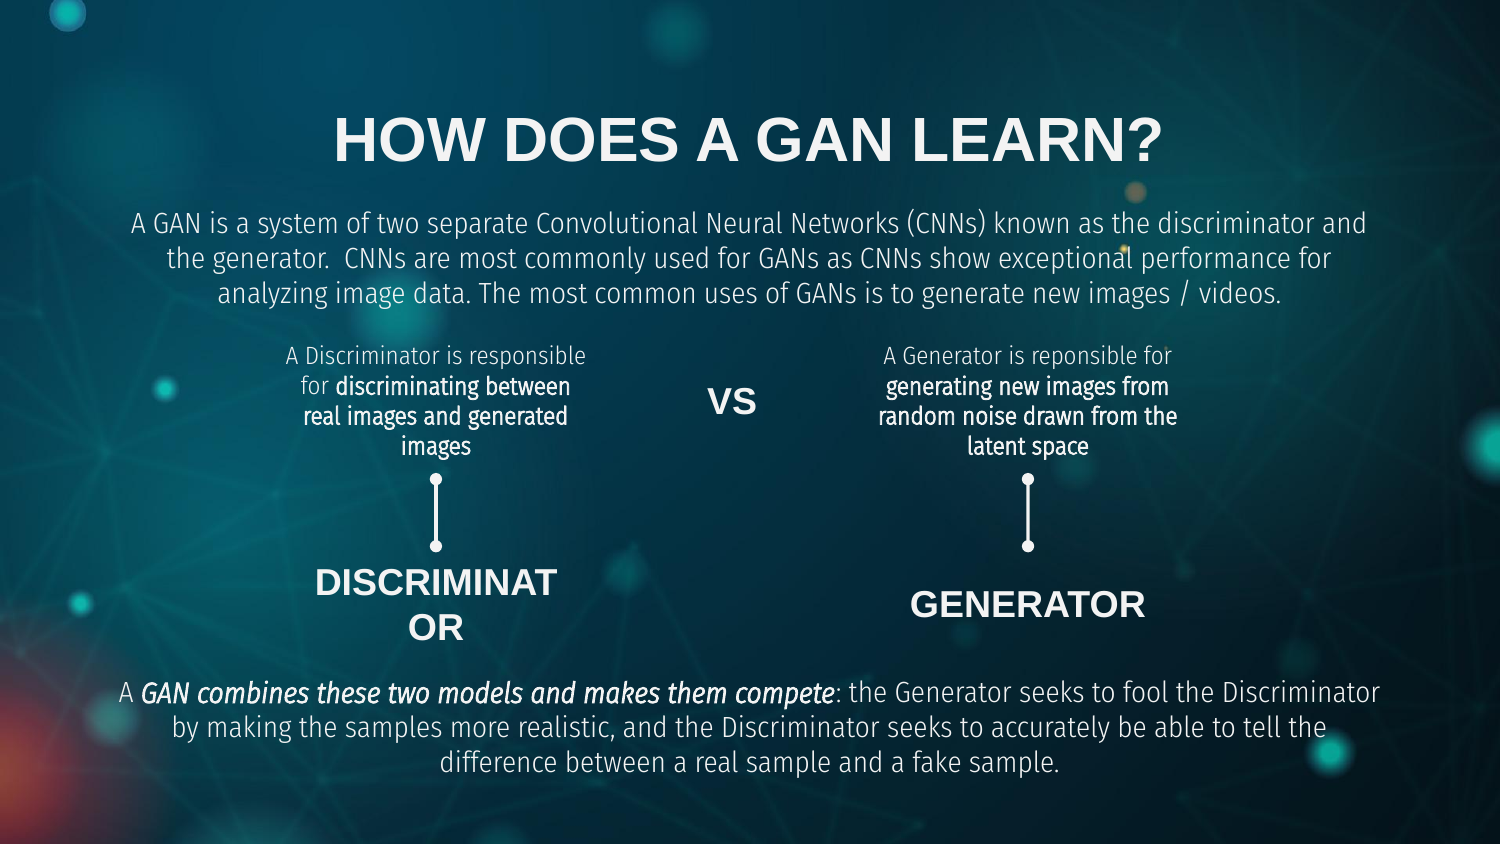

HOW DOES A GAN LEARN?
A GAN is a system of two separate Convolutional Neural Networks (CNNs) known as the discriminator and the generator.  CNNs are most commonly used for GANs as CNNs show exceptional performance for analyzing image data. The most common uses of GANs is to generate new images / videos.
A Discriminator is responsible for discriminating between real images and generated images
A Generator is reponsible for generating new images from random noise drawn from the latent space
VS
# DISCRIMINATOR
GENERATOR
A GAN combines these two models and makes them compete: the Generator seeks to fool the Discriminator by making the samples more realistic, and the Discriminator seeks to accurately be able to tell the difference between a real sample and a fake sample.